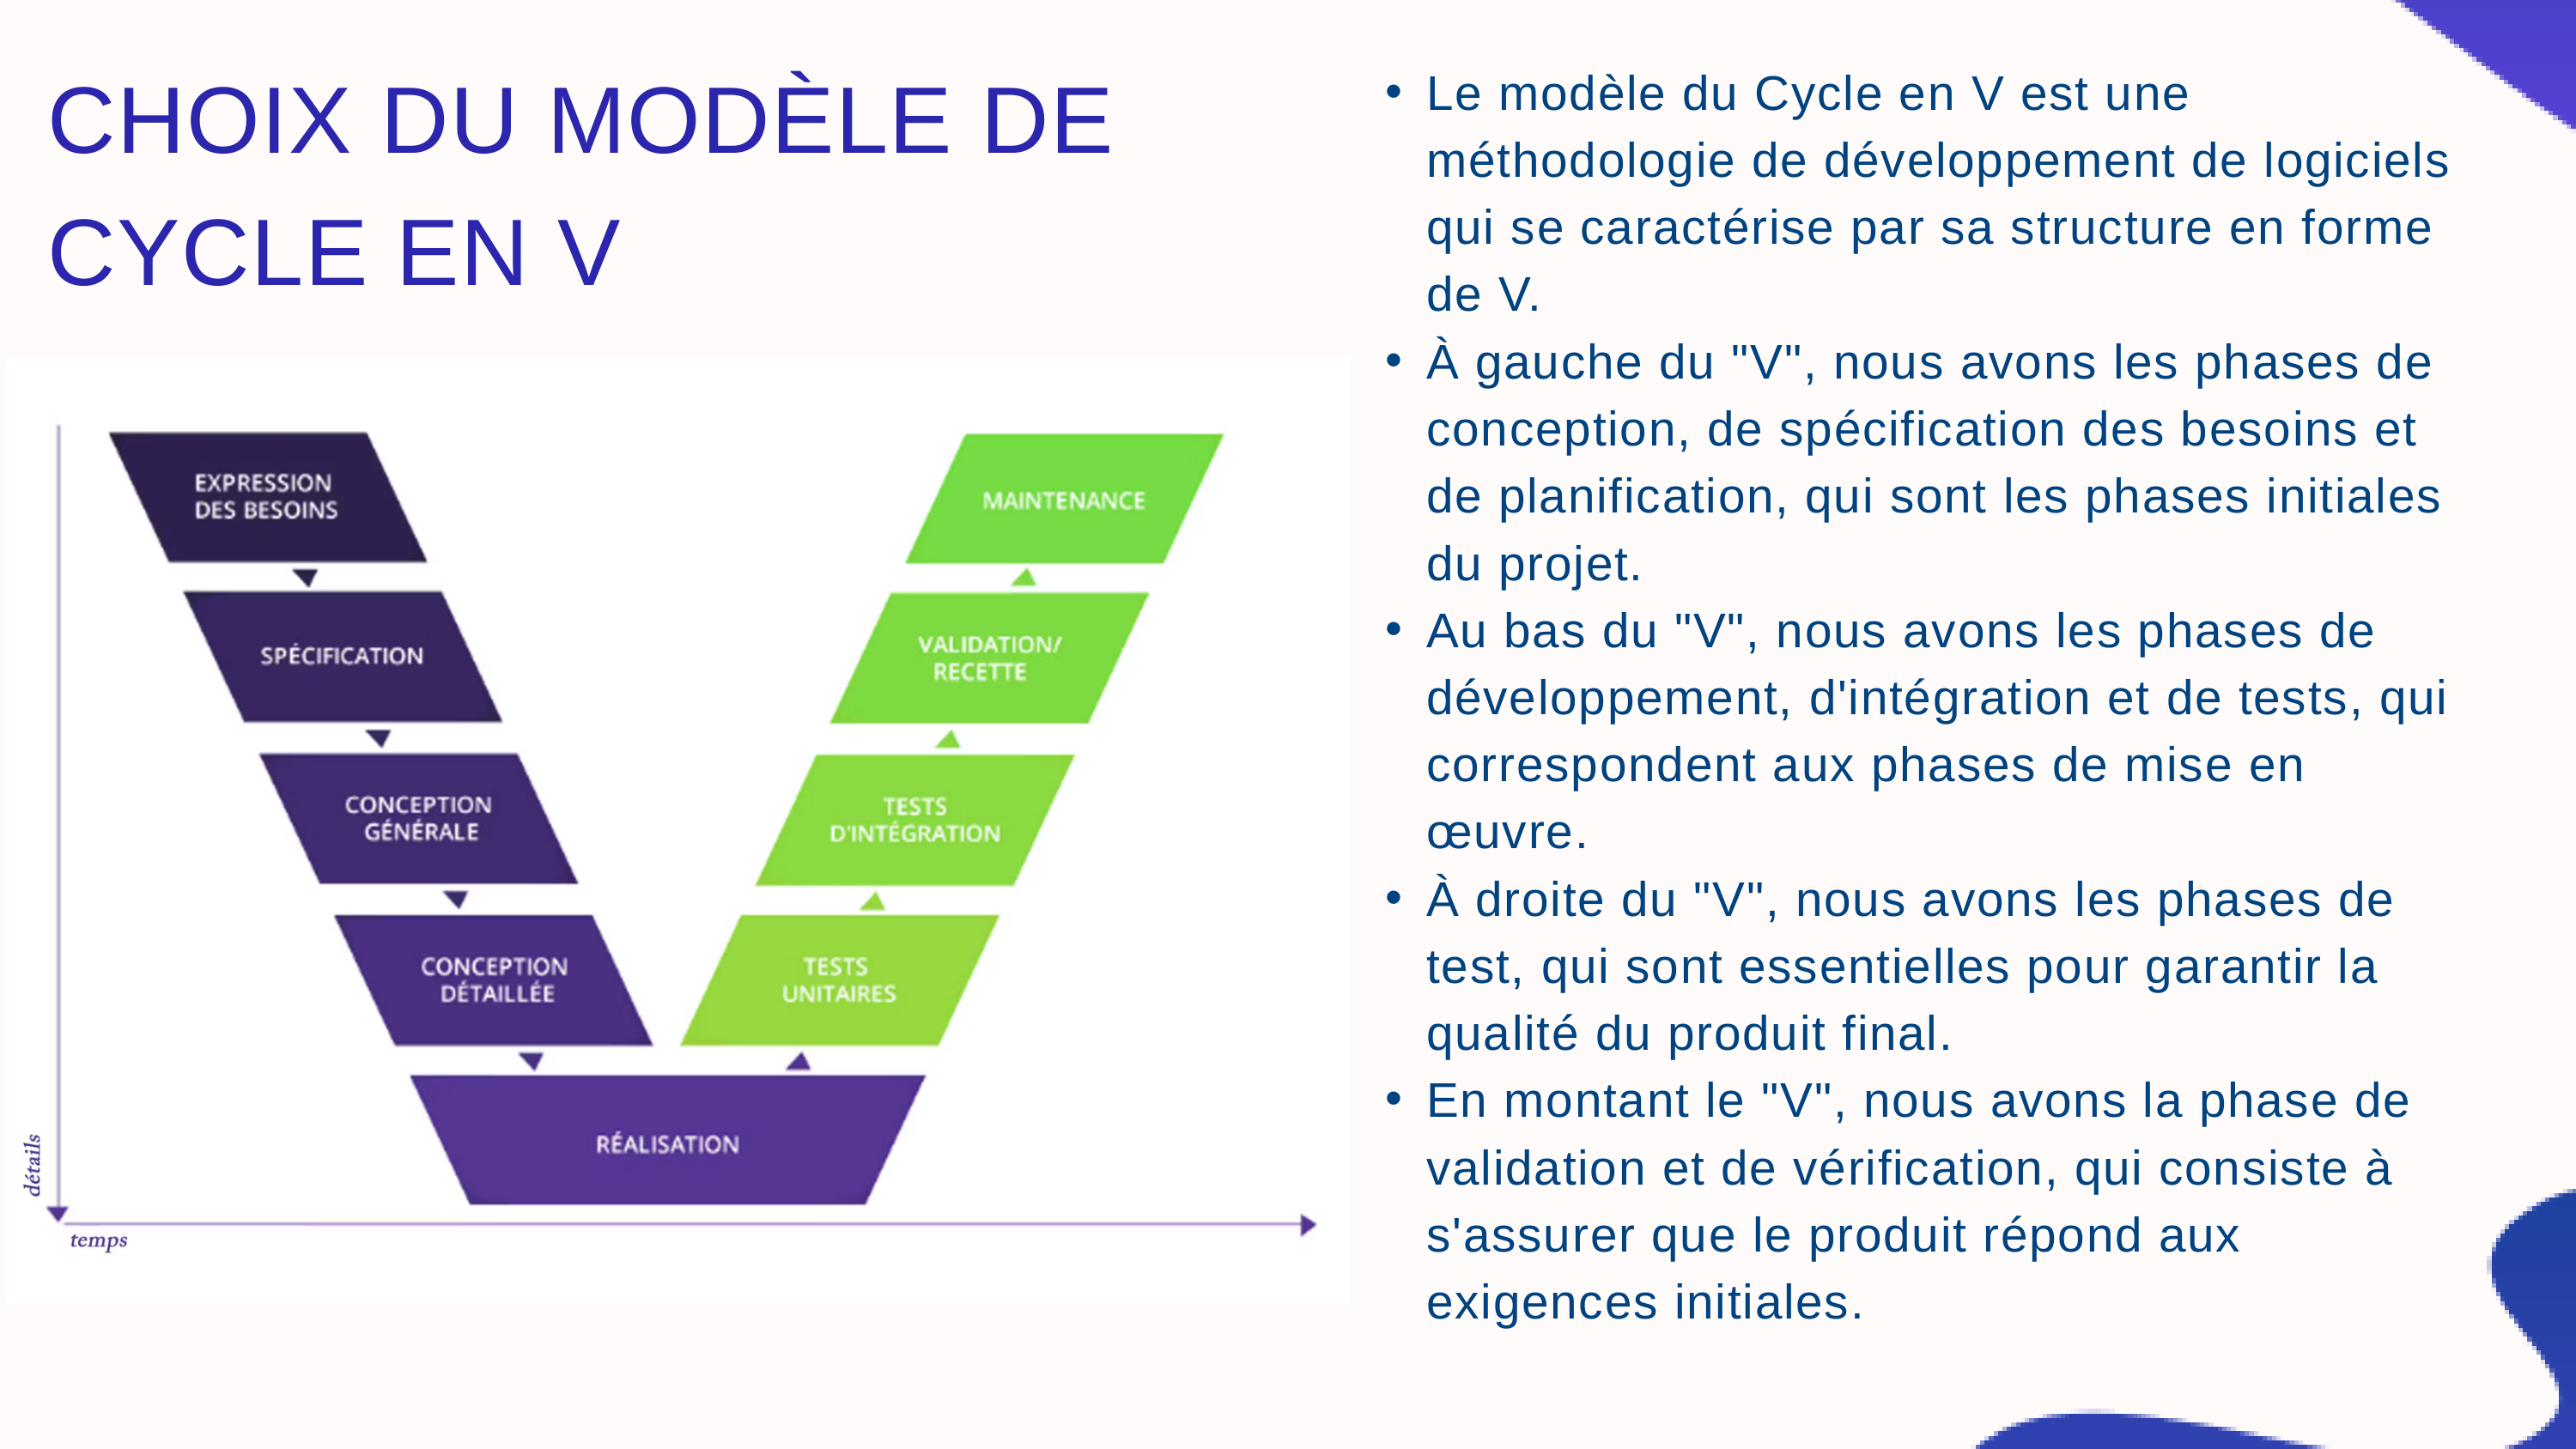

CHOIX DU MODÈLE DE CYCLE EN V
Le modèle du Cycle en V est une méthodologie de développement de logiciels qui se caractérise par sa structure en forme de V.
À gauche du "V", nous avons les phases de conception, de spécification des besoins et de planification, qui sont les phases initiales du projet.
Au bas du "V", nous avons les phases de développement, d'intégration et de tests, qui correspondent aux phases de mise en œuvre.
À droite du "V", nous avons les phases de test, qui sont essentielles pour garantir la qualité du produit final.
En montant le "V", nous avons la phase de validation et de vérification, qui consiste à s'assurer que le produit répond aux exigences initiales.